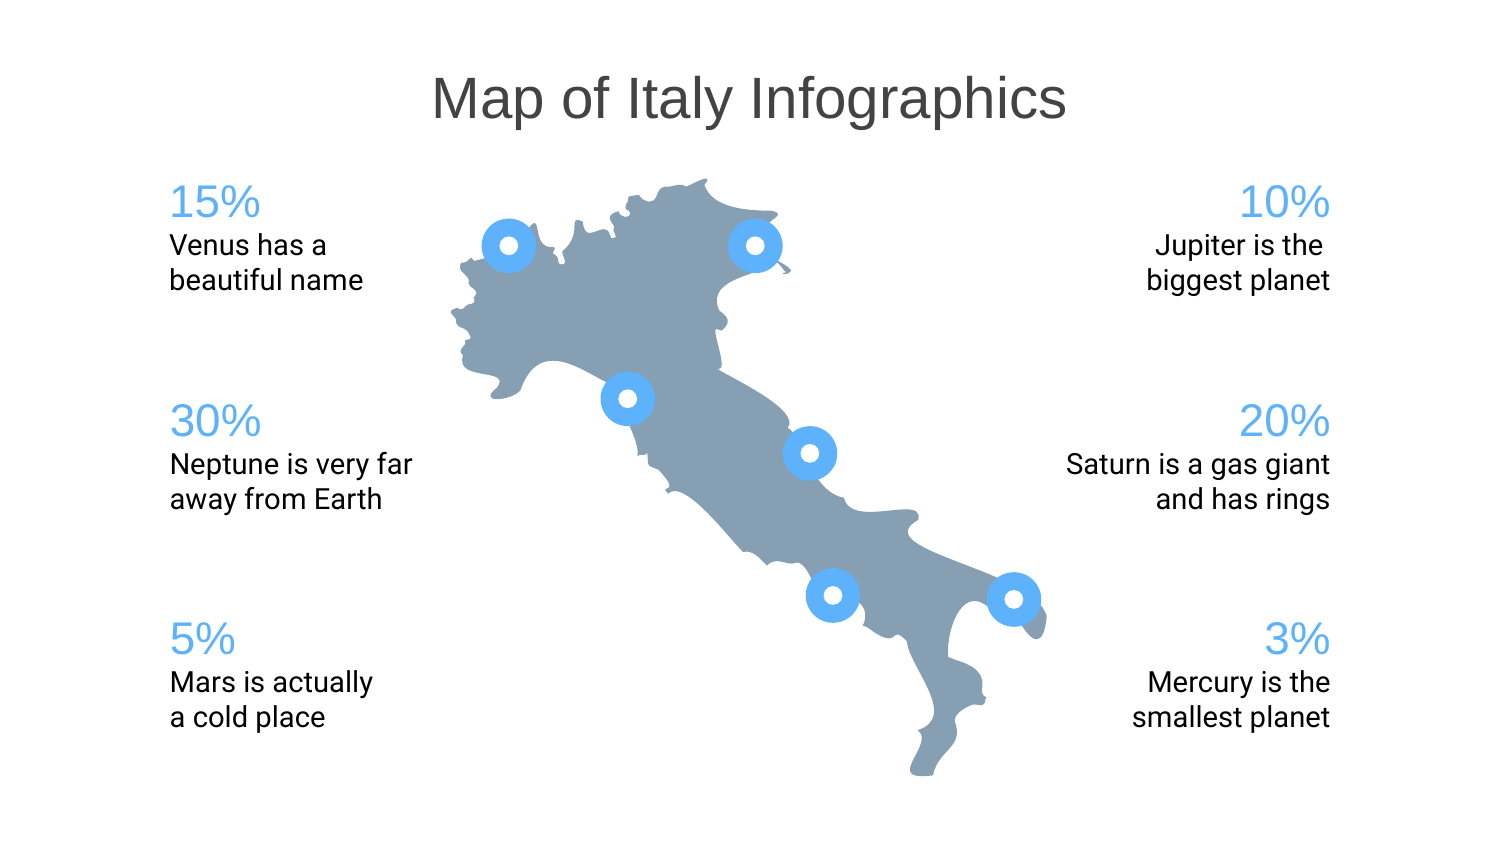

# Map of Italy Infographics

10%
Jupiter is the
biggest planet
15%
Venus has a beautiful name

20%
Saturn is a gas giant and has rings
30%
Neptune is very far away from Earth

3%
Mercury is the smallest planet
5%
Mars is actually
a cold place